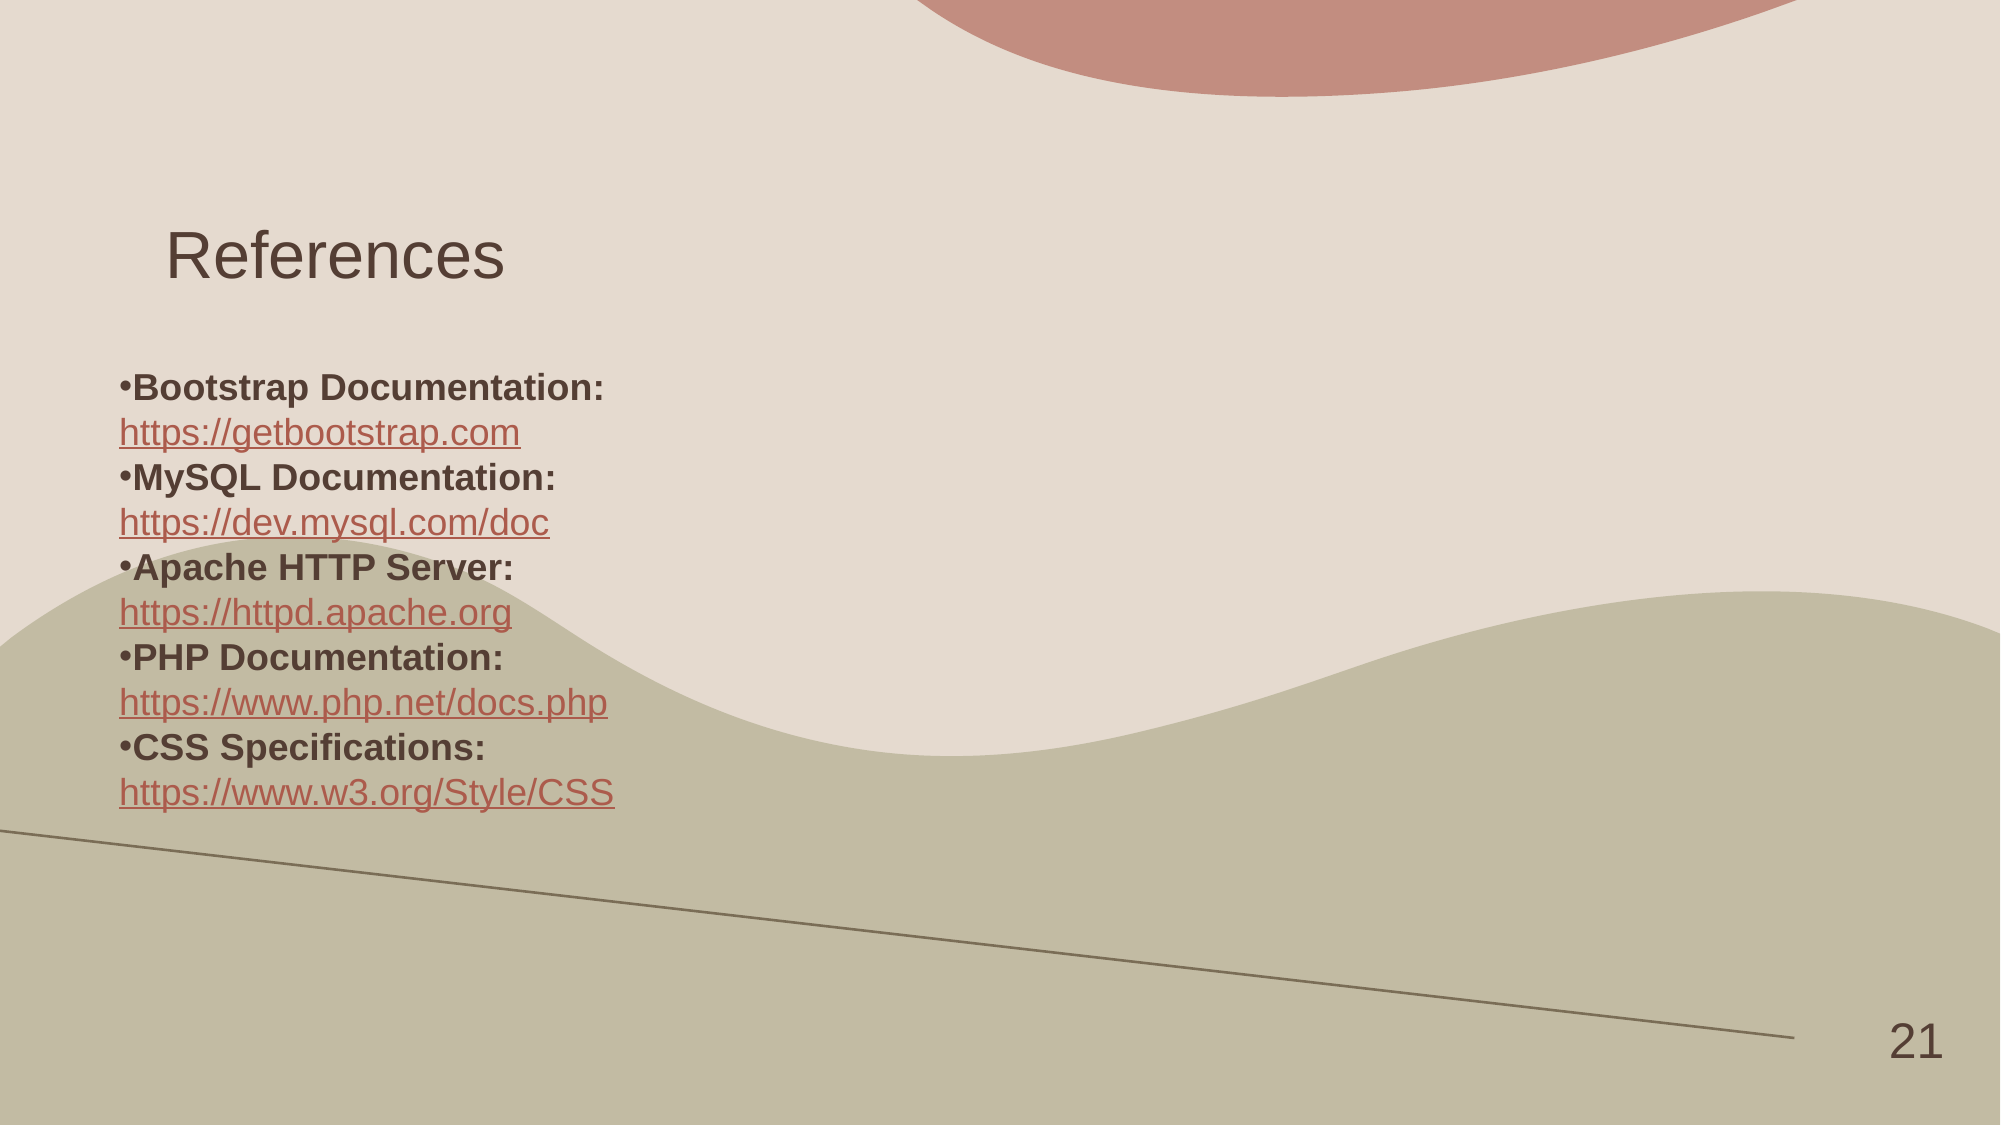

# References
Bootstrap Documentation:
https://getbootstrap.com
MySQL Documentation:
https://dev.mysql.com/doc
Apache HTTP Server:
https://httpd.apache.org
PHP Documentation:
https://www.php.net/docs.php
CSS Specifications:
https://www.w3.org/Style/CSS
21